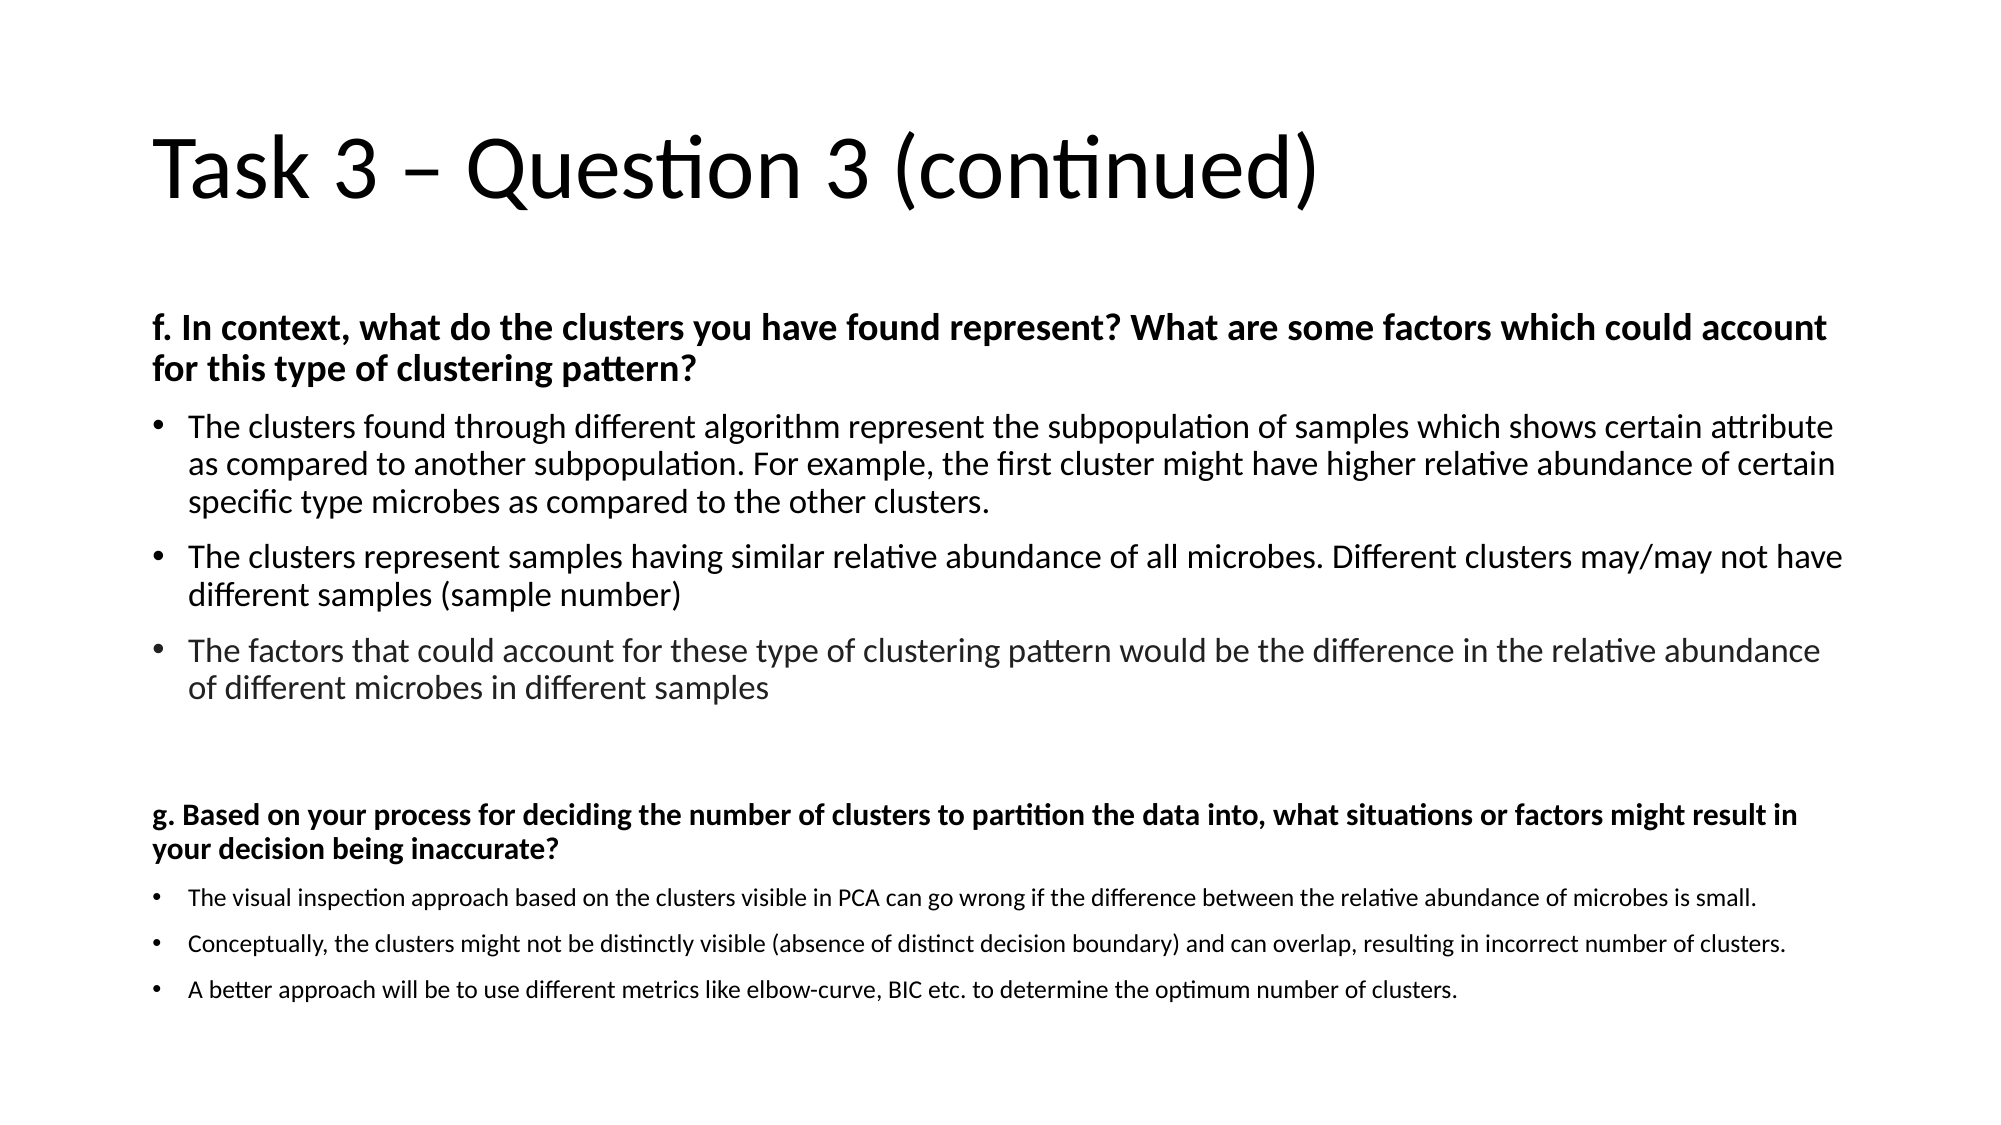

# Task 3 – Question 3 (continued)
f. In context, what do the clusters you have found represent? What are some factors which could account for this type of clustering pattern?
The clusters found through different algorithm represent the subpopulation of samples which shows certain attribute as compared to another subpopulation. For example, the first cluster might have higher relative abundance of certain specific type microbes as compared to the other clusters.
The clusters represent samples having similar relative abundance of all microbes. Different clusters may/may not have different samples (sample number)
The factors that could account for these type of clustering pattern would be the difference in the relative abundance of different microbes in different samples

g. Based on your process for deciding the number of clusters to partition the data into, what situations or factors might result in your decision being inaccurate?
The visual inspection approach based on the clusters visible in PCA can go wrong if the difference between the relative abundance of microbes is small.
Conceptually, the clusters might not be distinctly visible (absence of distinct decision boundary) and can overlap, resulting in incorrect number of clusters.
A better approach will be to use different metrics like elbow-curve, BIC etc. to determine the optimum number of clusters.